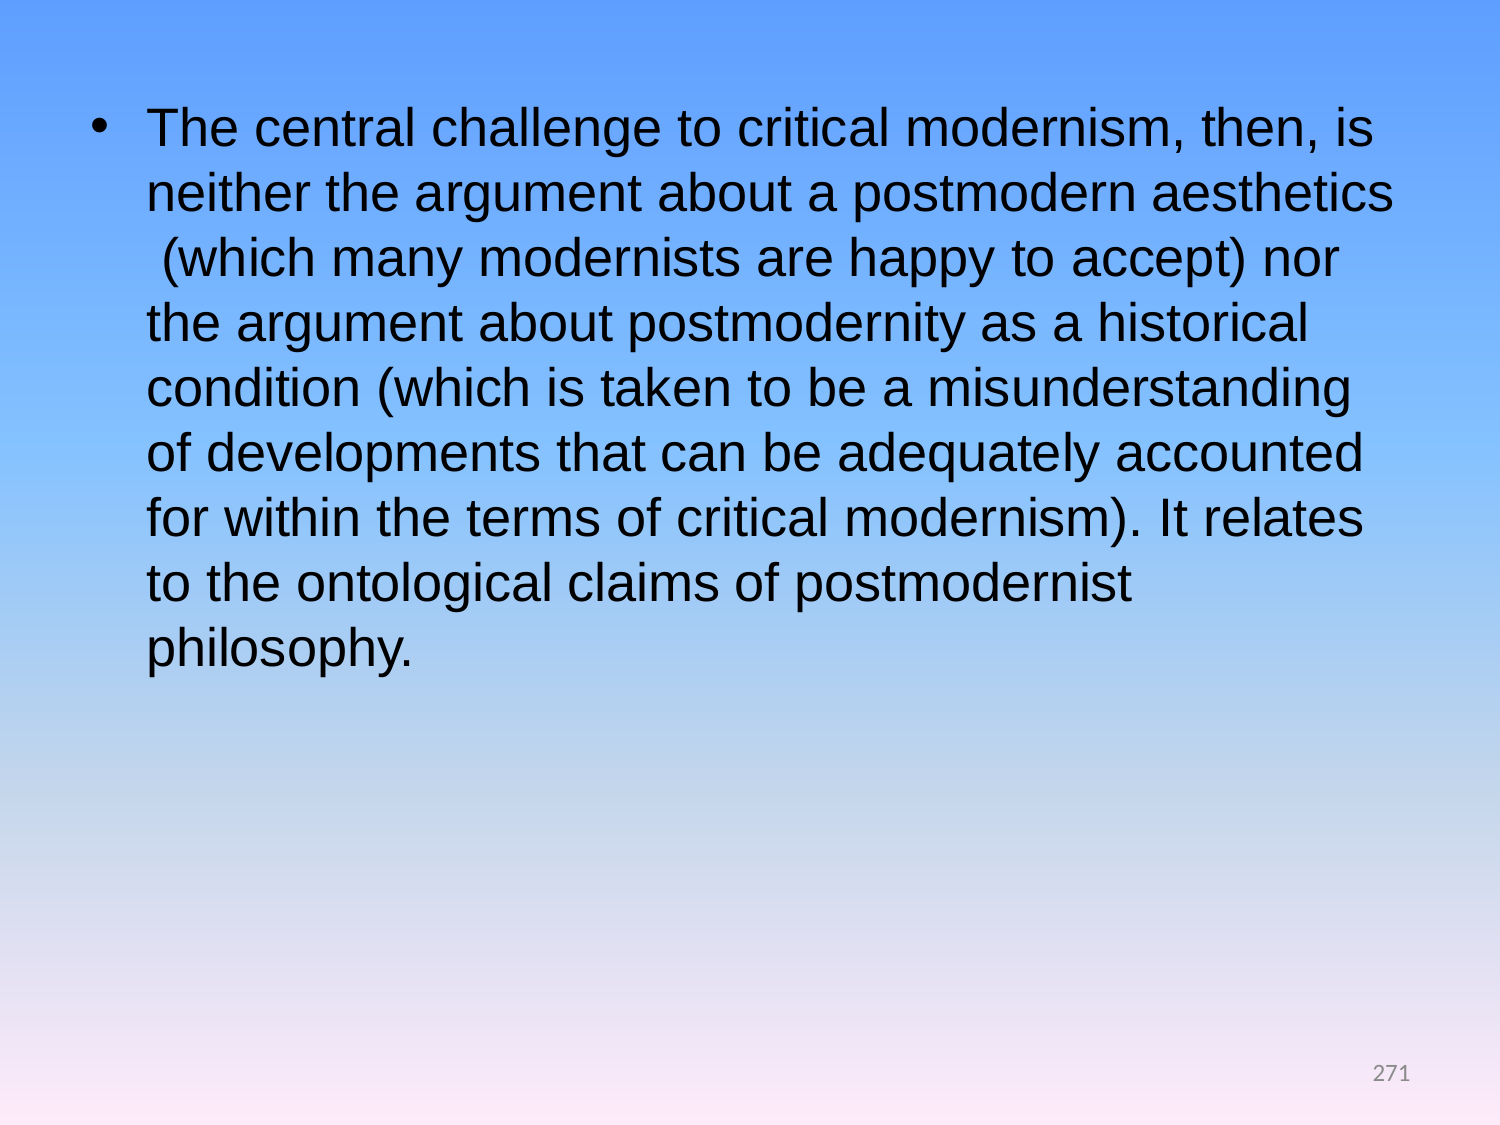

The central challenge to critical modernism, then, is  neither the argument about a postmodern aesthetics  (which many modernists are happy to accept) nor  the argument about postmodernity as a historical  condition (which is taken to be a misunderstanding  of developments that can be adequately accounted  for within the terms of critical modernism). It relates  to the ontological claims of postmodernist  philosophy.
271